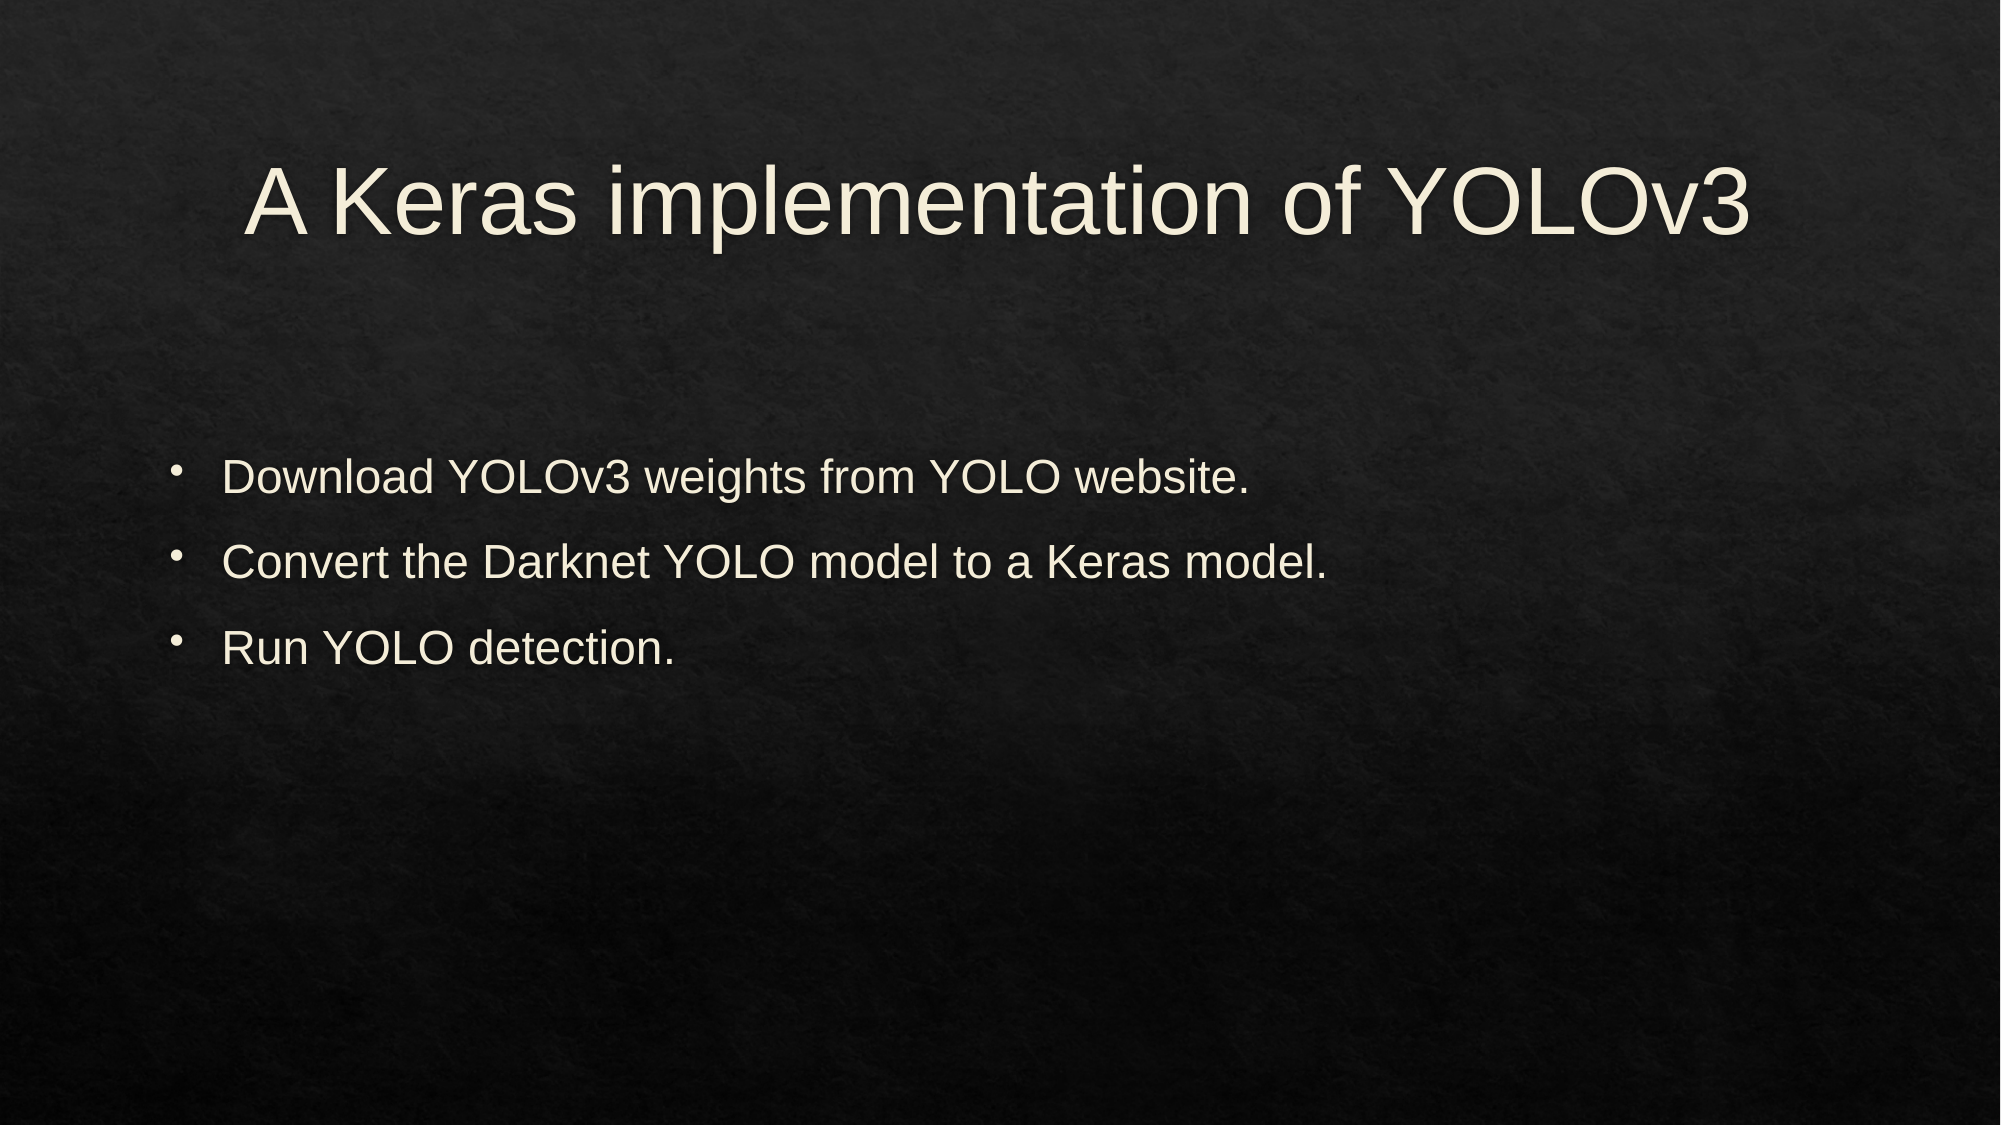

# A Keras implementation of YOLOv3
Download YOLOv3 weights from YOLO website.
Convert the Darknet YOLO model to a Keras model.
Run YOLO detection.